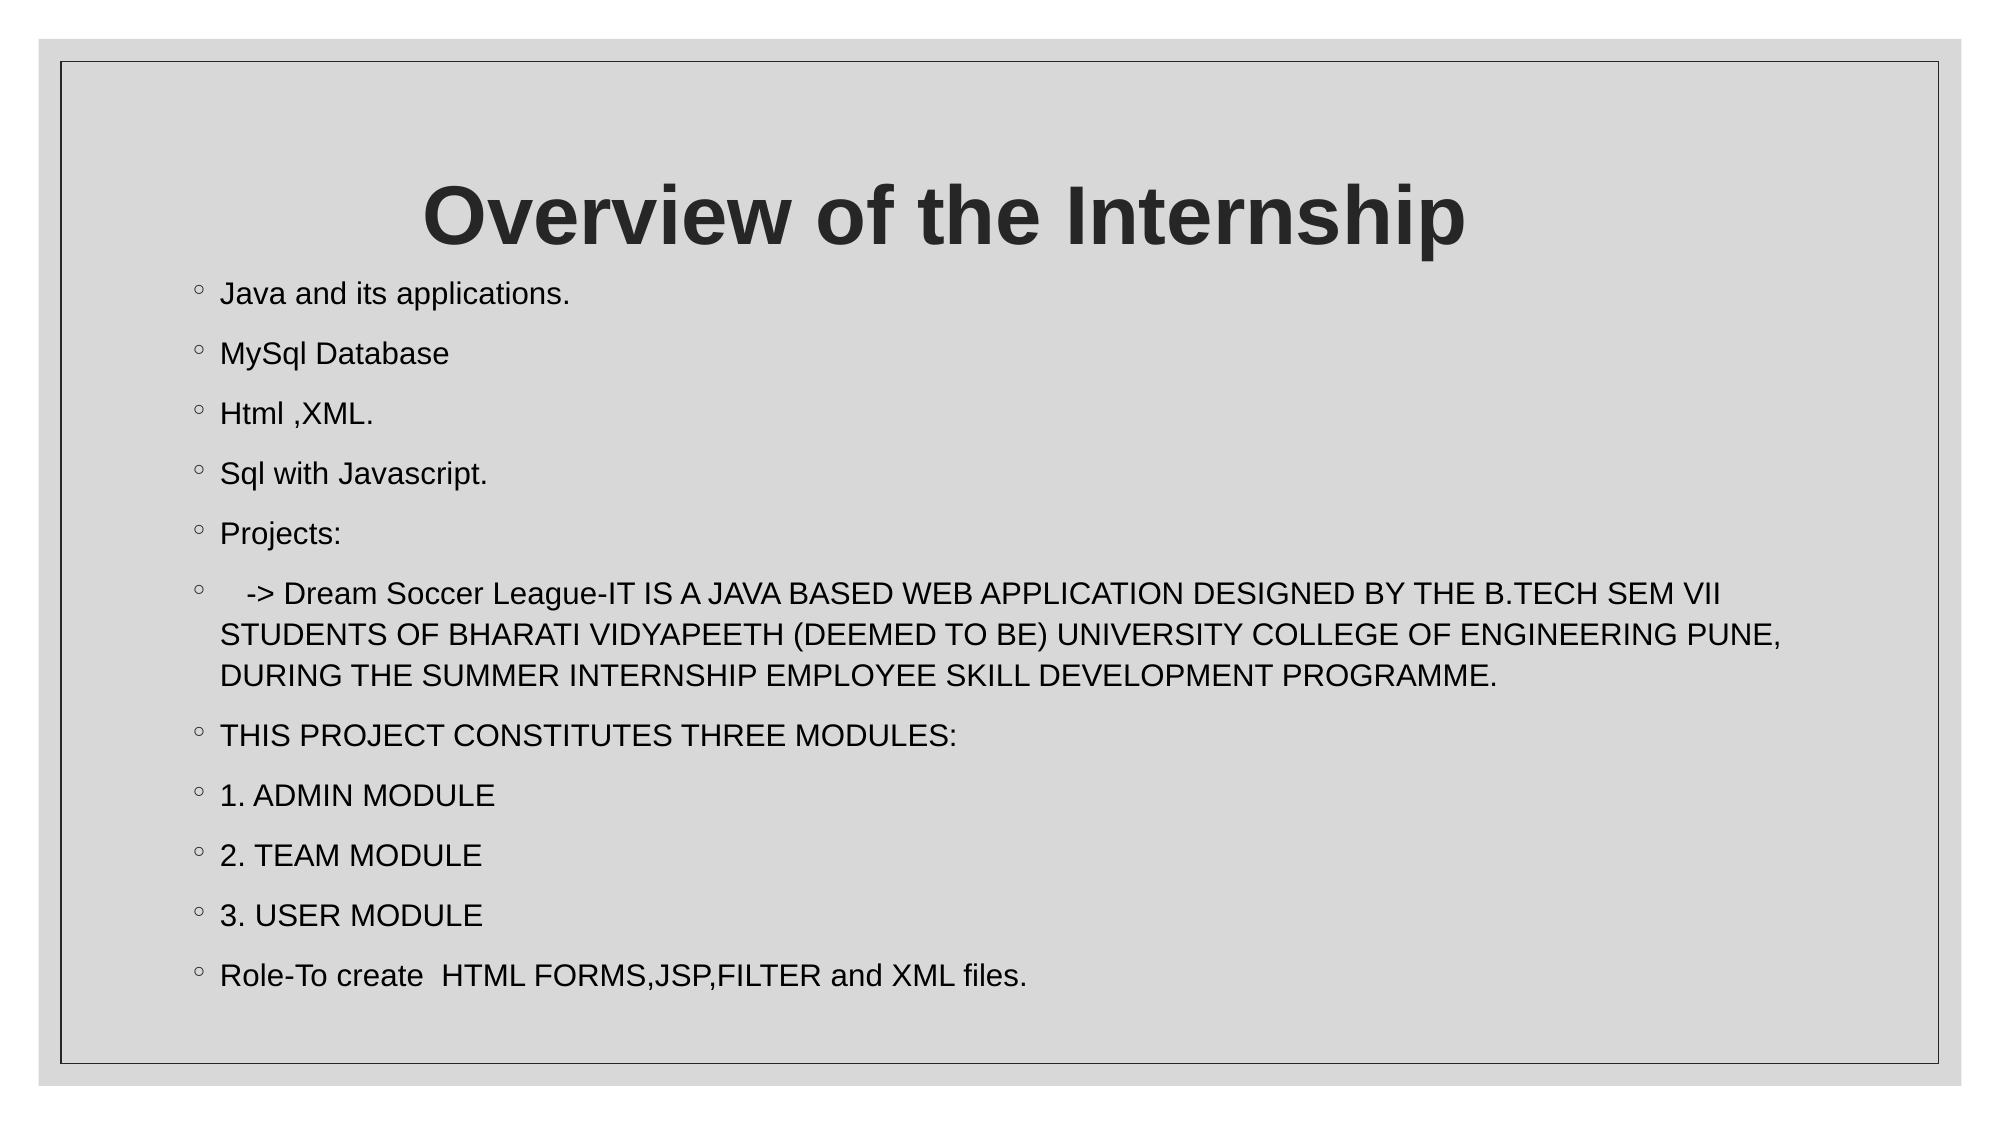

# Overview of the Internship
Java and its applications.
MySql Database
Html ,XML.
Sql with Javascript.
Projects:
   -> Dream Soccer League-IT IS A JAVA BASED WEB APPLICATION DESIGNED BY THE B.TECH SEM VII STUDENTS OF BHARATI VIDYAPEETH (DEEMED TO BE) UNIVERSITY COLLEGE OF ENGINEERING PUNE, DURING THE SUMMER INTERNSHIP EMPLOYEE SKILL DEVELOPMENT PROGRAMME.
THIS PROJECT CONSTITUTES THREE MODULES:
1. ADMIN MODULE
2. TEAM MODULE
3. USER MODULE
Role-To create  HTML FORMS,JSP,FILTER and XML files.